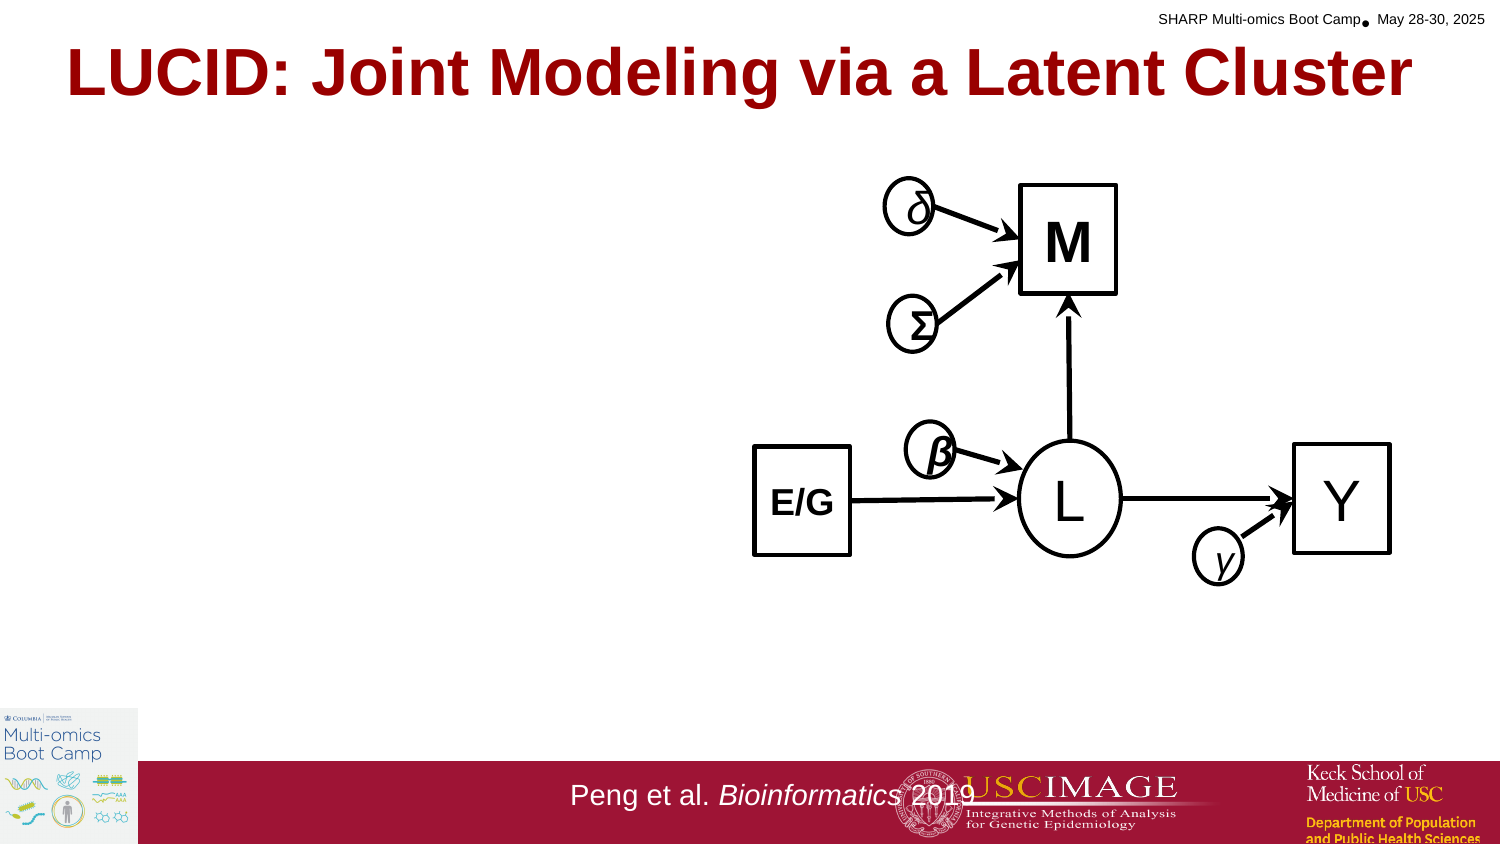

# LUCID: Joint Modeling via a Latent Cluster
M
δ
Σ
β
L
Y
E/G

γ
Peng et al. Bioinformatics 2019